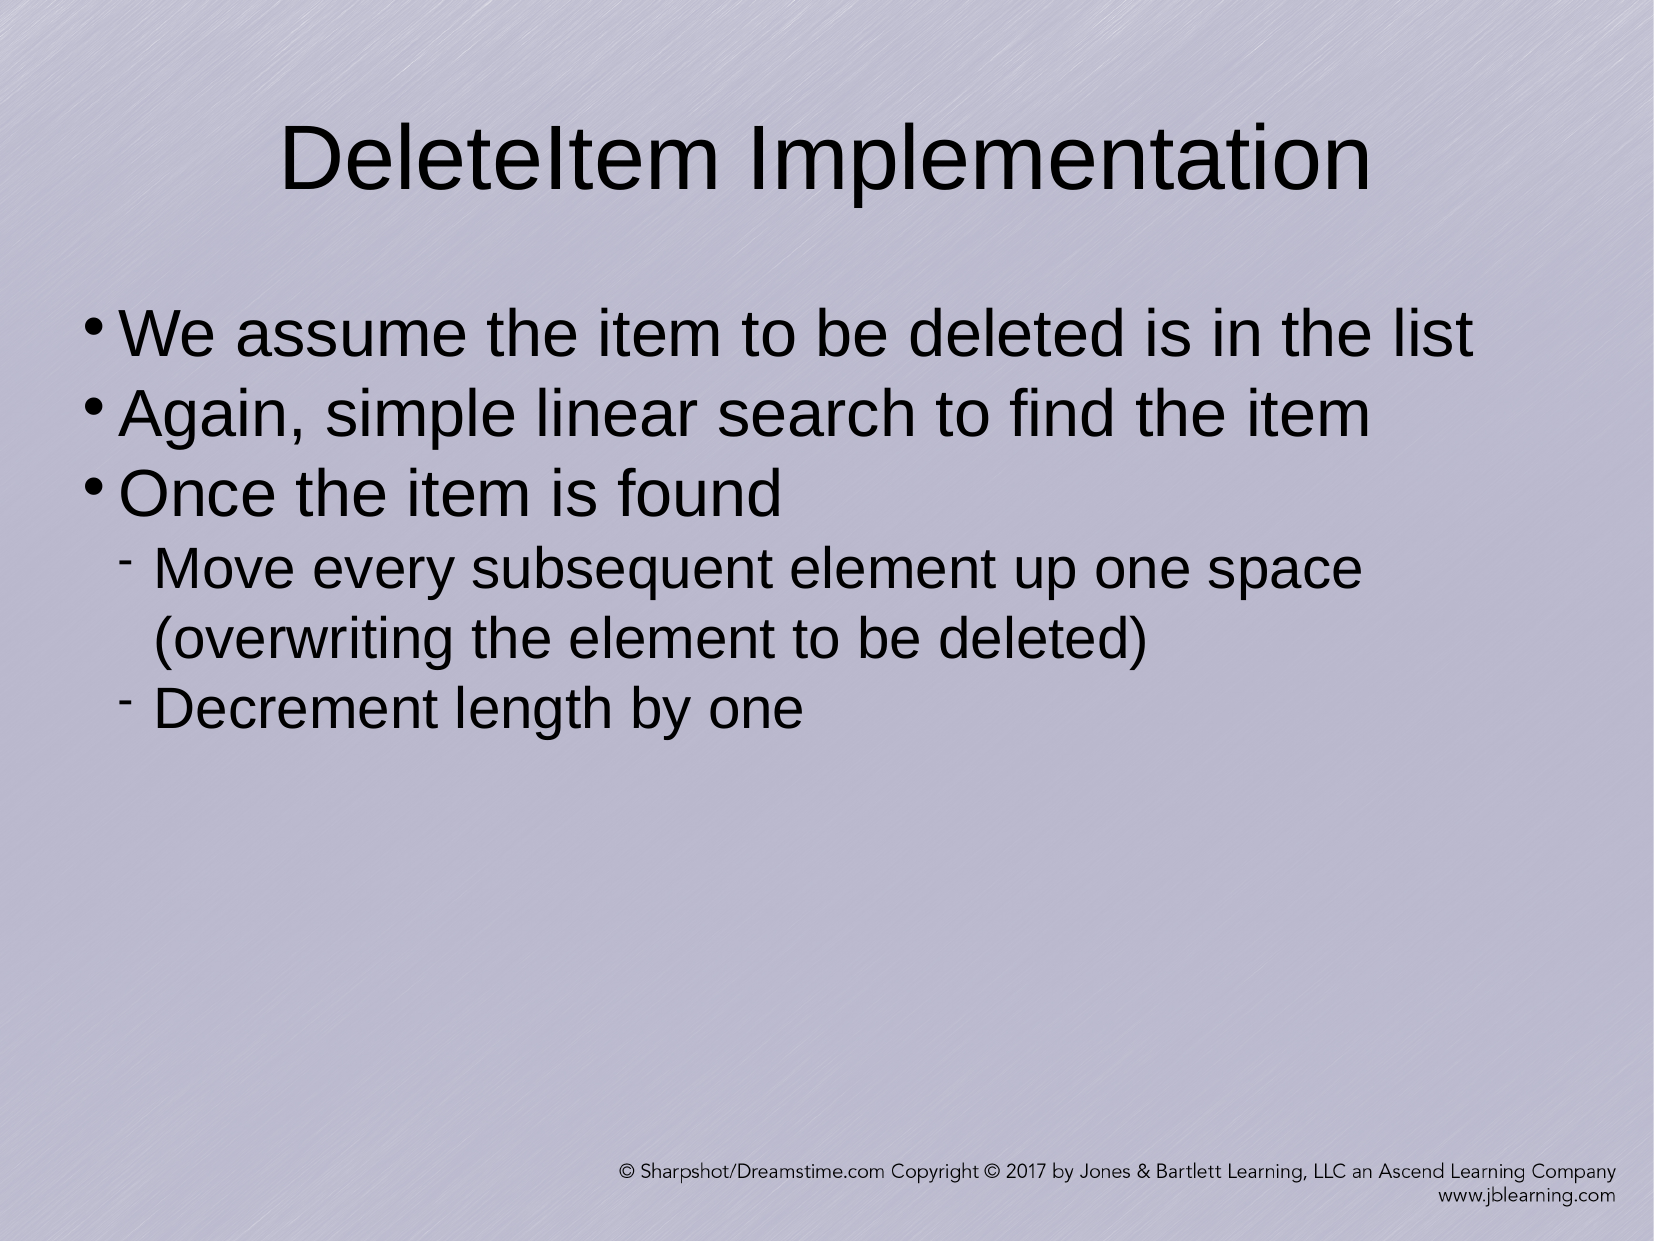

DeleteItem Implementation
We assume the item to be deleted is in the list
Again, simple linear search to find the item
Once the item is found
Move every subsequent element up one space (overwriting the element to be deleted)
Decrement length by one